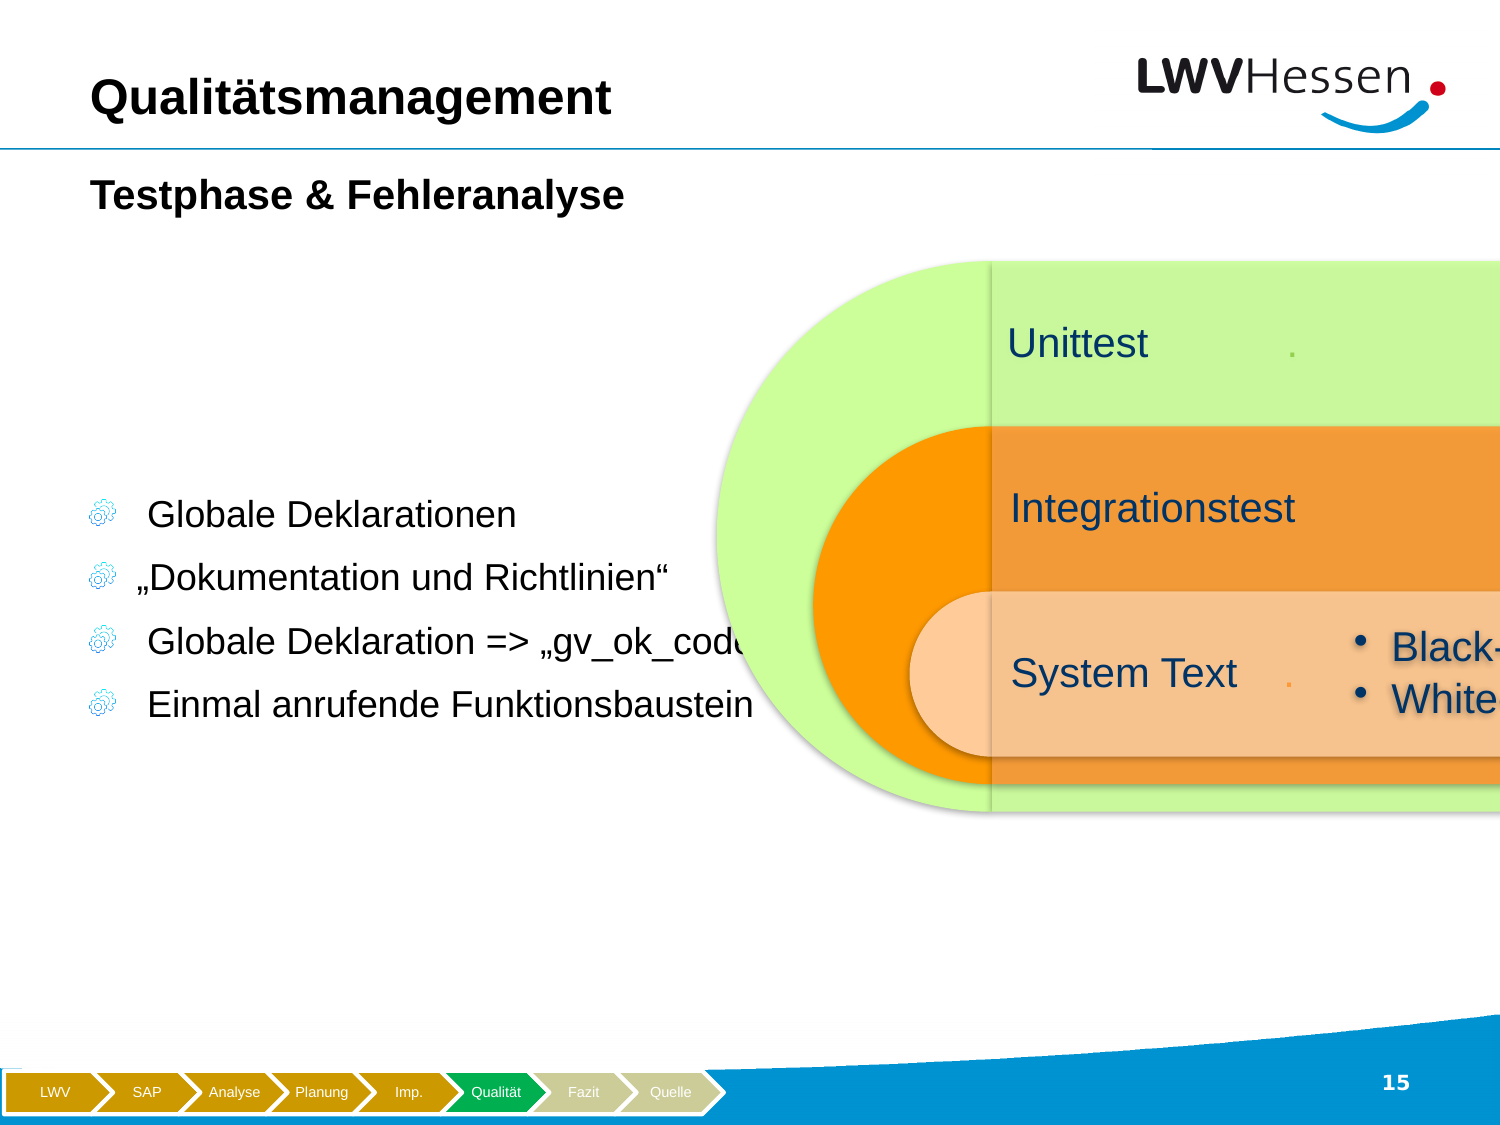

Qualitätsmanagement
Testphase & Fehleranalyse

 Globale Deklarationen
„Dokumentation und Richtlinien“
 Globale Deklaration => „gv_ok_code“
 Einmal anrufende Funktionsbaustein

Unittest            .
Integrationstest
System Text    .
Black-Box
White-Box
LWV
SAP
Analyse
Planung
Imp.
Qualität
Fazit
Quelle